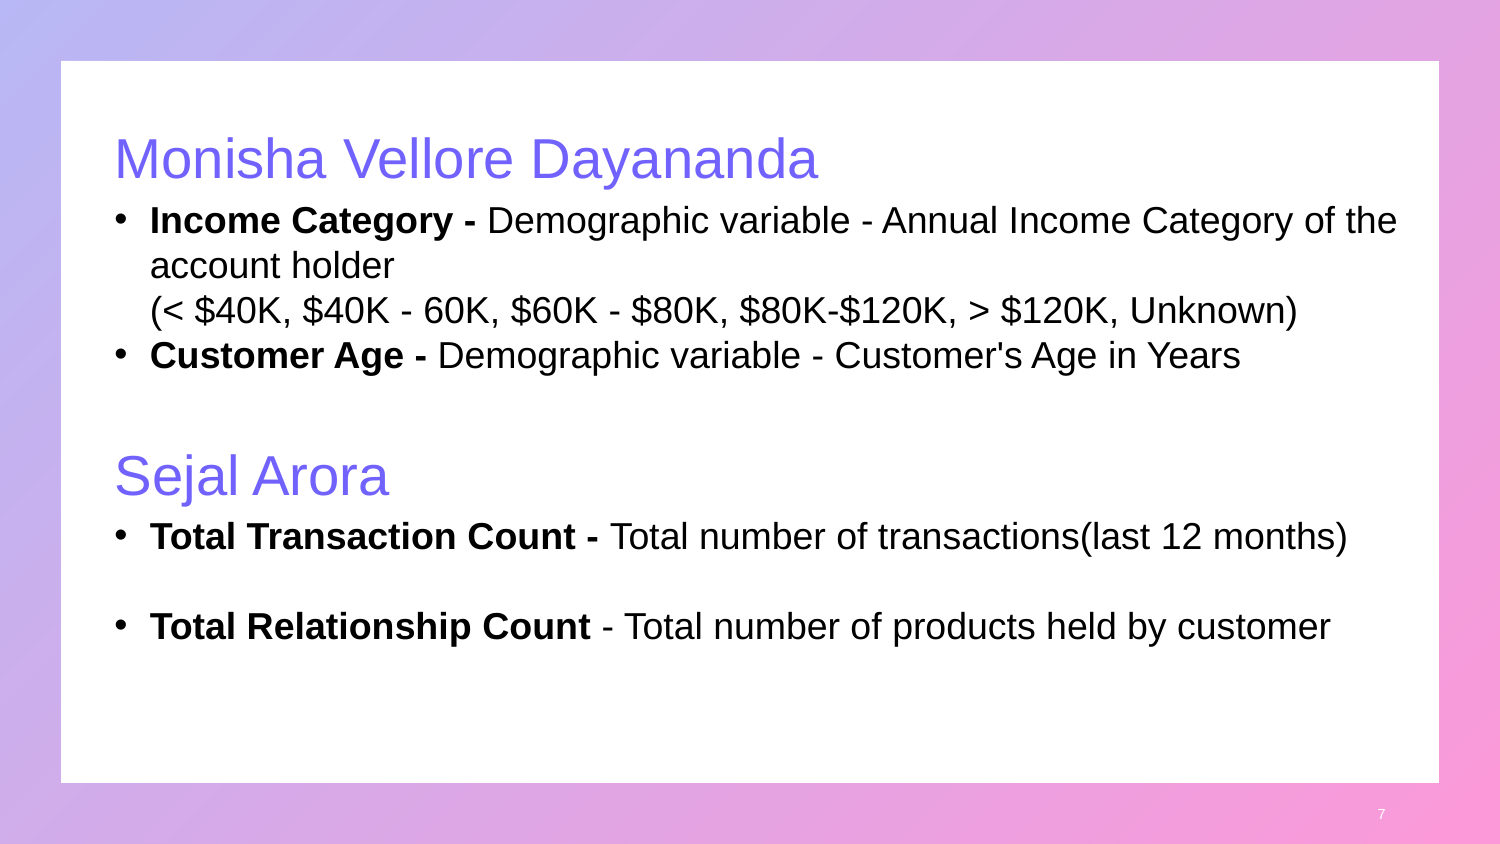

# Monisha Vellore Dayananda
Income Category - Demographic variable - Annual Income Category of the account holder
(< $40K, $40K - 60K, $60K - $80K, $80K-$120K, > $120K, Unknown)
Customer Age - Demographic variable - Customer's Age in Years

Sejal Arora
Total Transaction Count - Total number of transactions(last 12 months)

Total Relationship Count - Total number of products held by customer

7